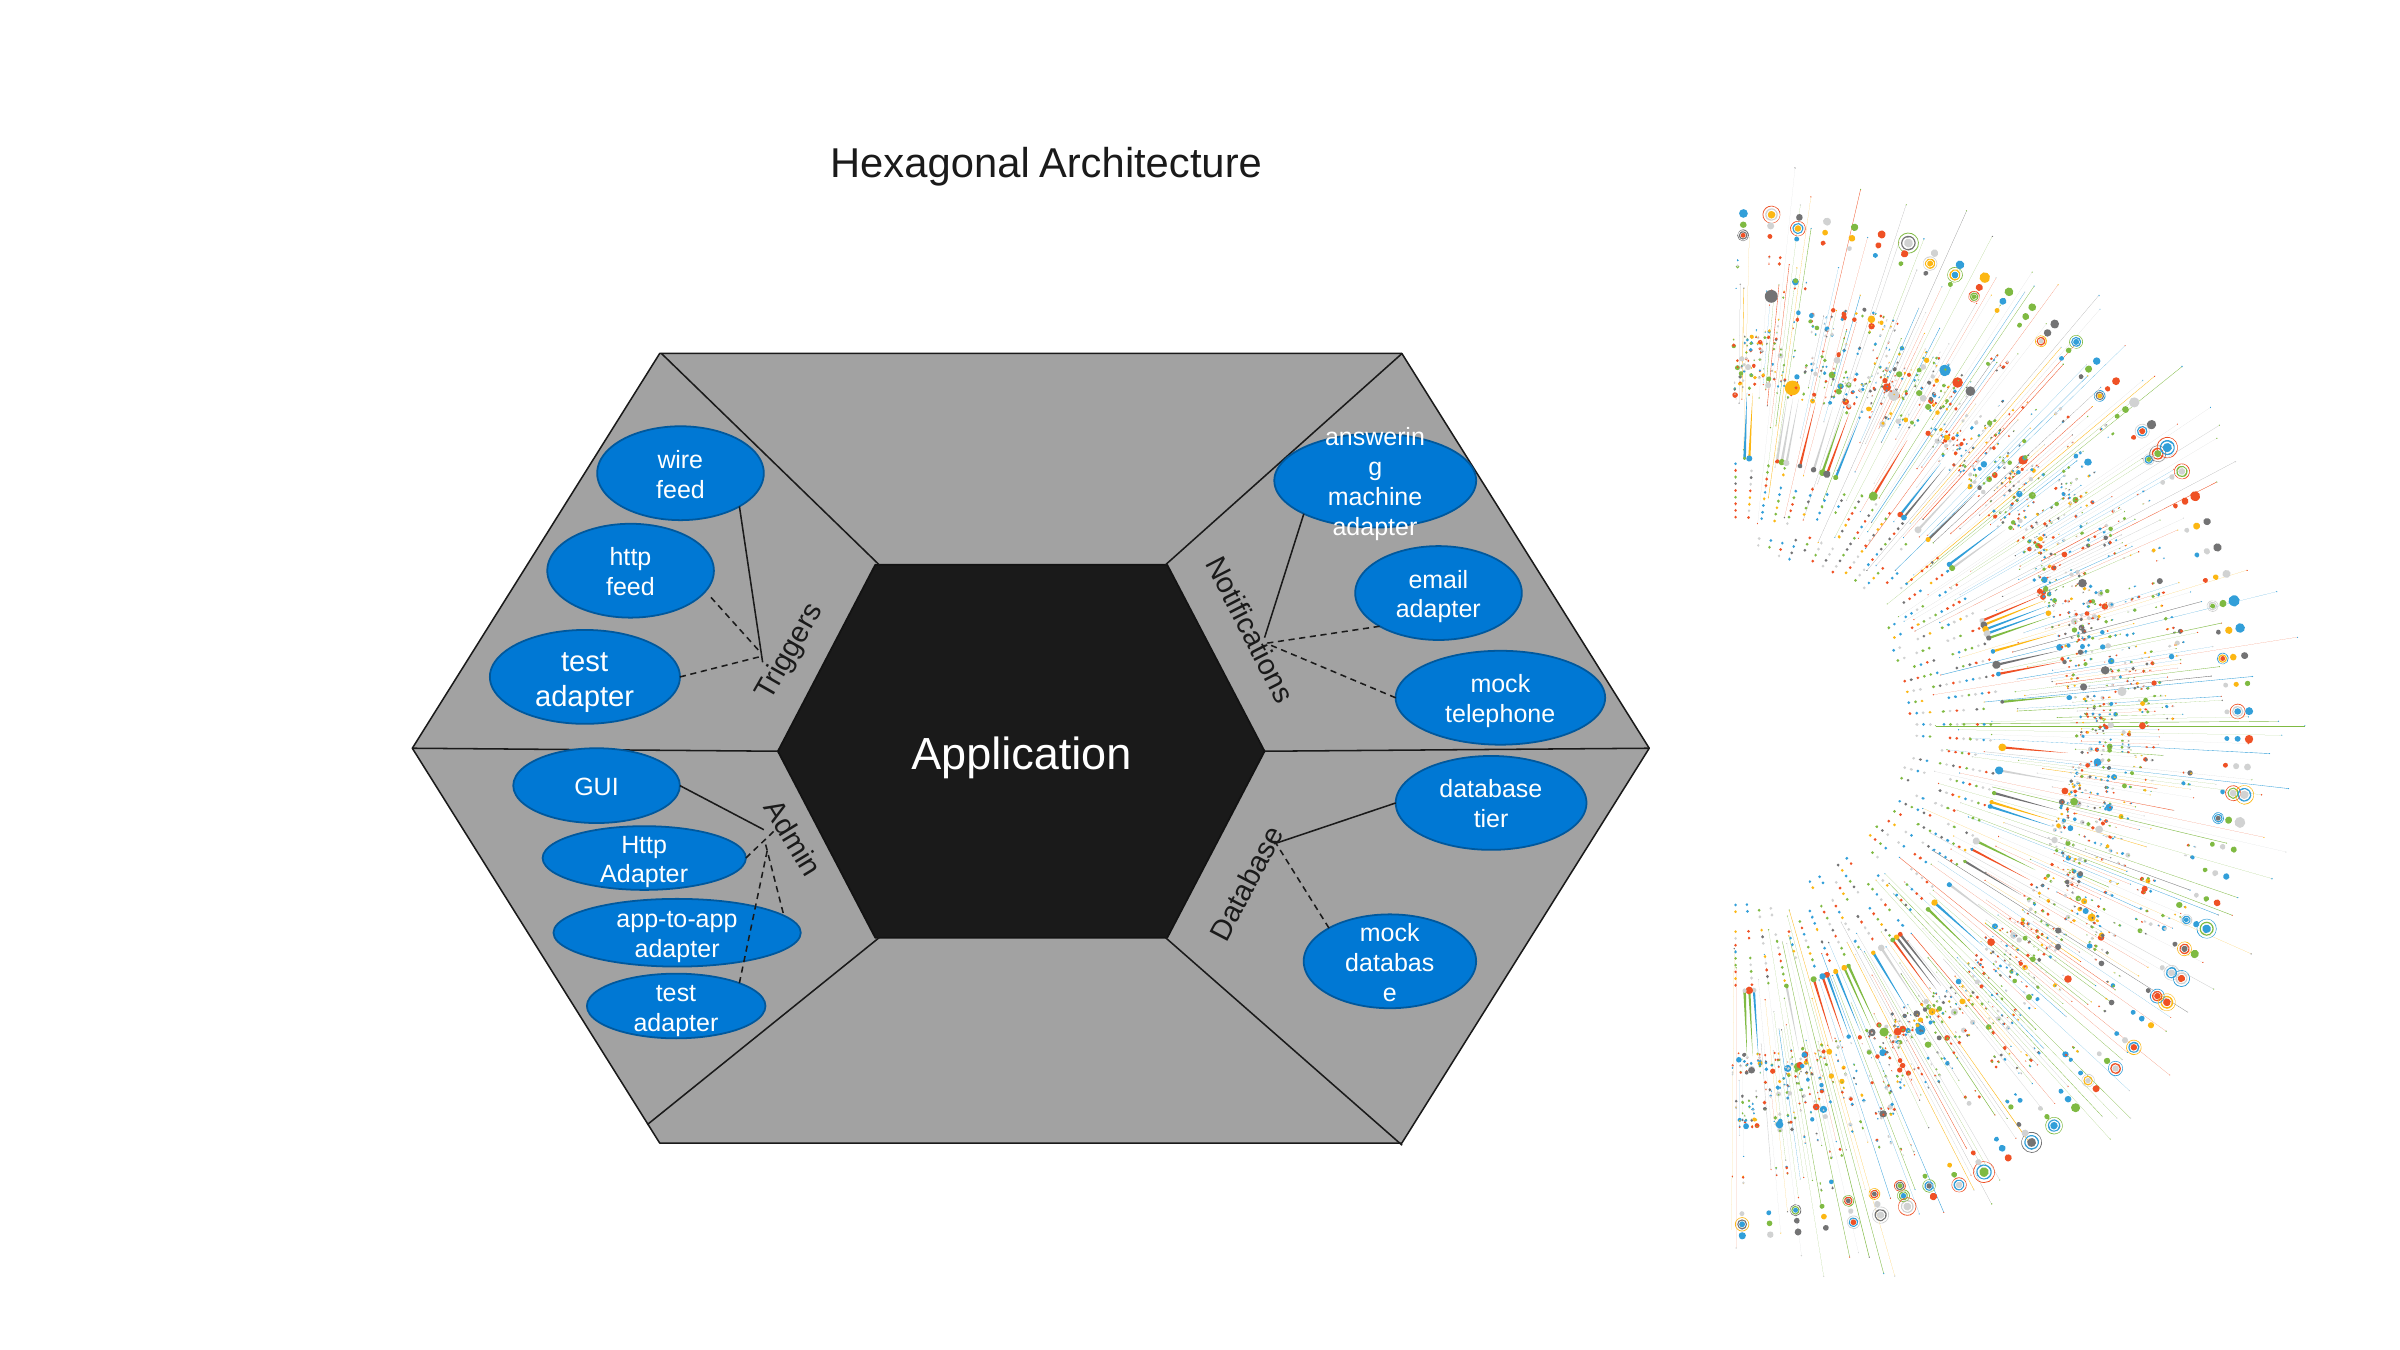

Hexagonal Architecture

wire feed
answering machine adapter
http feed
email adapter
Application
Triggers
Notifications
test adapter
mock telephone
GUI
database tier
Http Adapter
Database
Admin
app-to-app adapter
mock database
test adapter